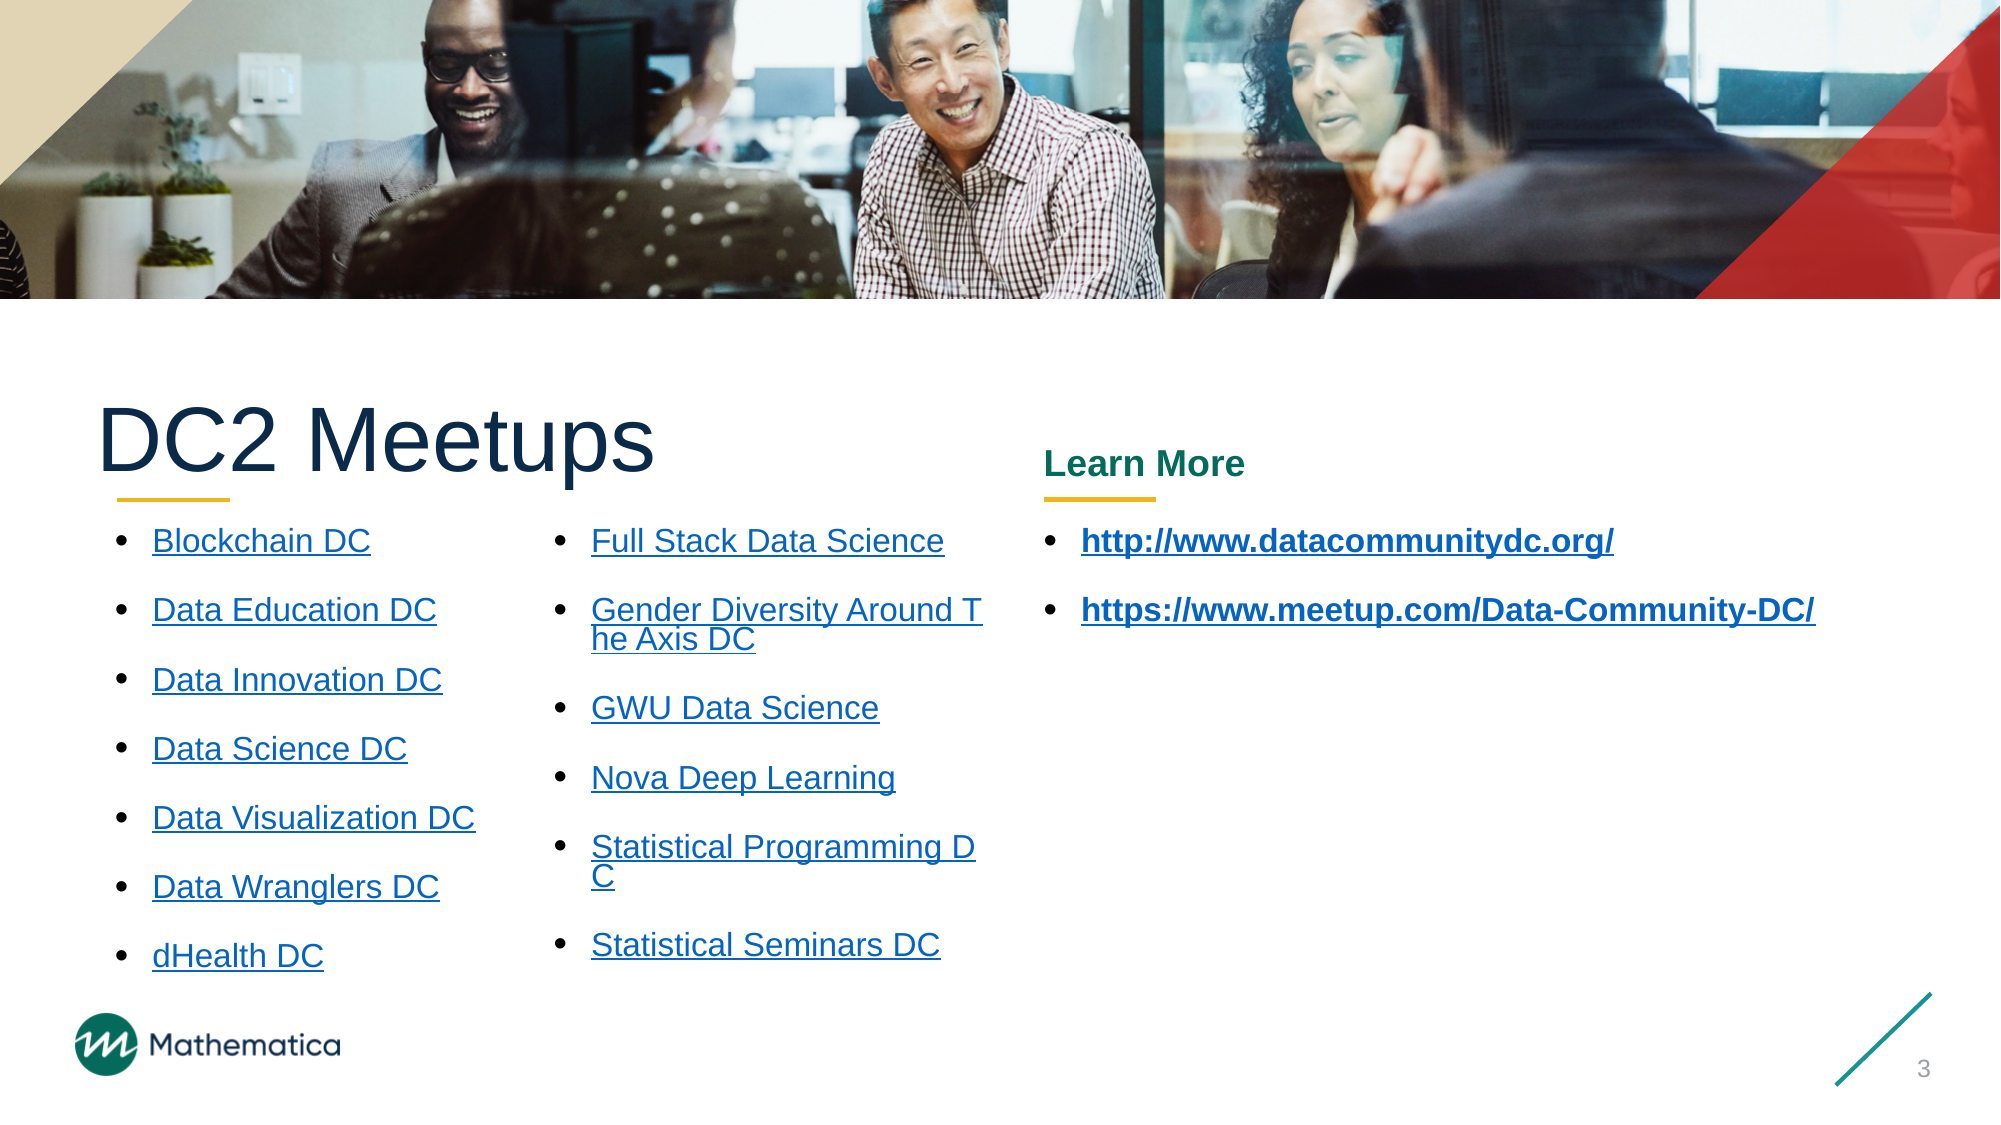

# DC2 Meetups
Learn More
Blockchain DC
Data Education DC
Data Innovation DC
Data Science DC
Data Visualization DC
Data Wranglers DC
dHealth DC
Full Stack Data Science
Gender Diversity Around The Axis DC
GWU Data Science
Nova Deep Learning
Statistical Programming DC
Statistical Seminars DC

http://www.datacommunitydc.org/
https://www.meetup.com/Data-Community-DC/
3